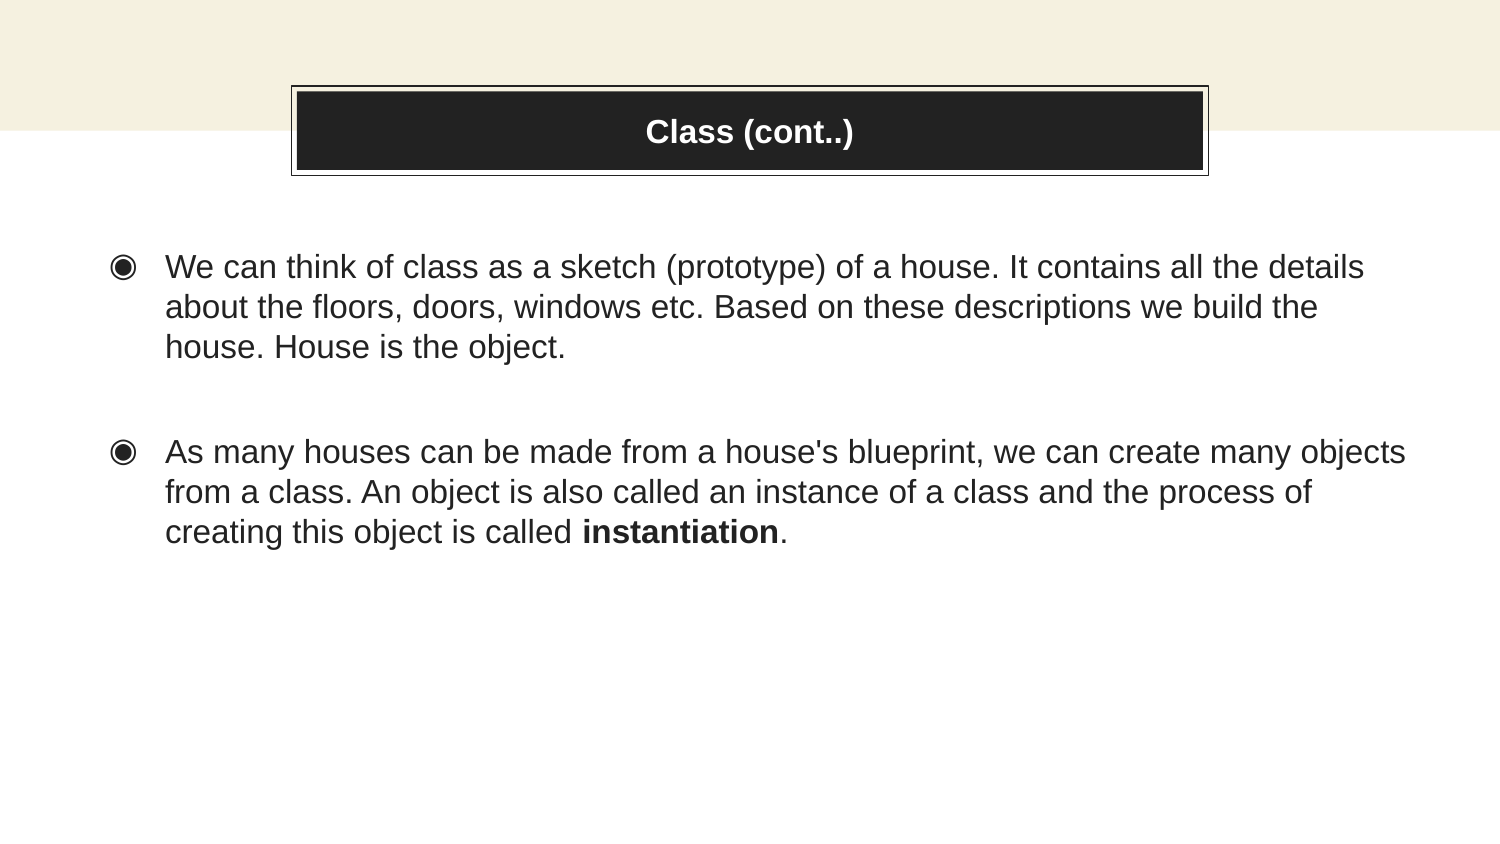

# Class (cont..)
We can think of class as a sketch (prototype) of a house. It contains all the details about the floors, doors, windows etc. Based on these descriptions we build the house. House is the object.

As many houses can be made from a house's blueprint, we can create many objects from a class. An object is also called an instance of a class and the process of creating this object is called instantiation.